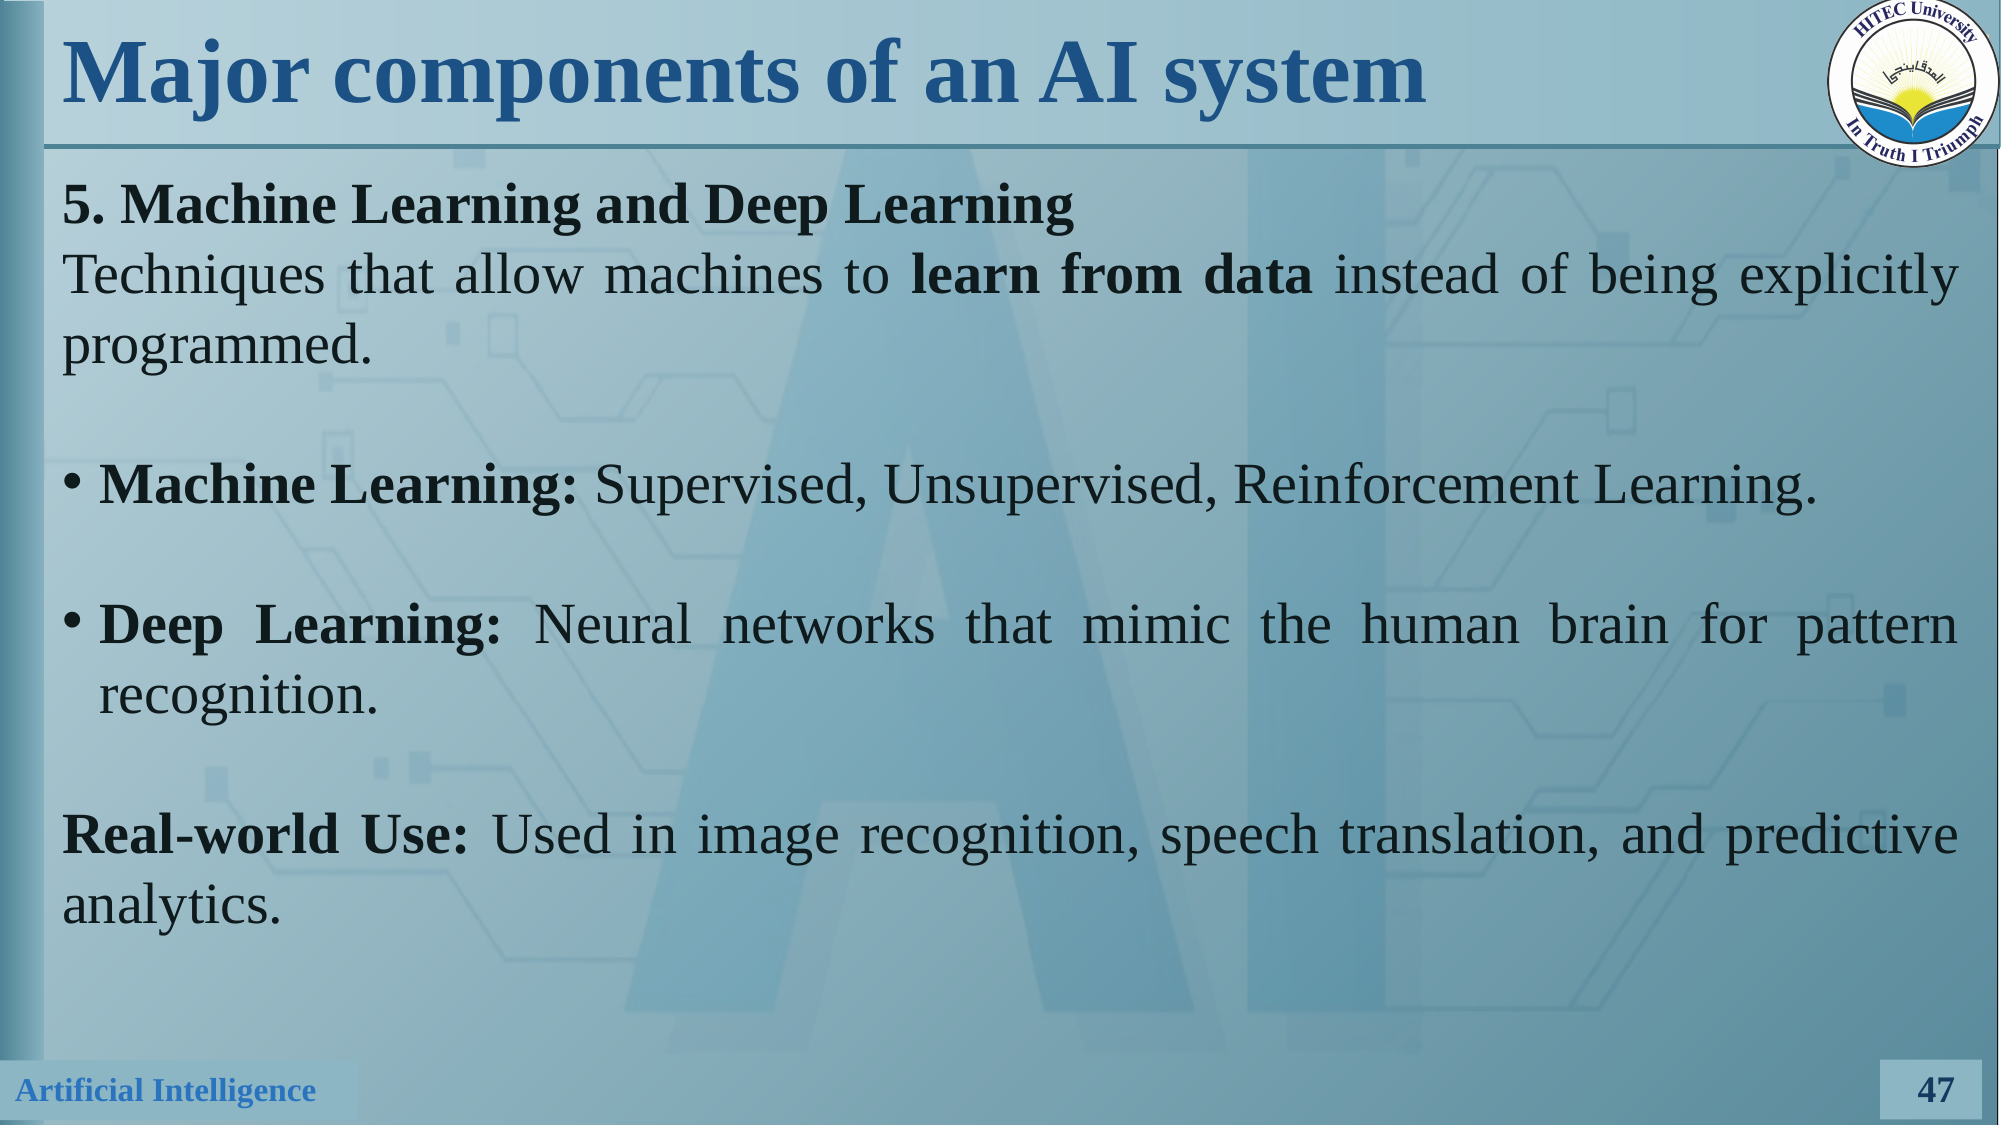

# Major components of an AI system
5. Machine Learning and Deep Learning
Techniques that allow machines to learn from data instead of being explicitly programmed.

Machine Learning: Supervised, Unsupervised, Reinforcement Learning.

Deep Learning: Neural networks that mimic the human brain for pattern recognition.

Real-world Use: Used in image recognition, speech translation, and predictive analytics.

47